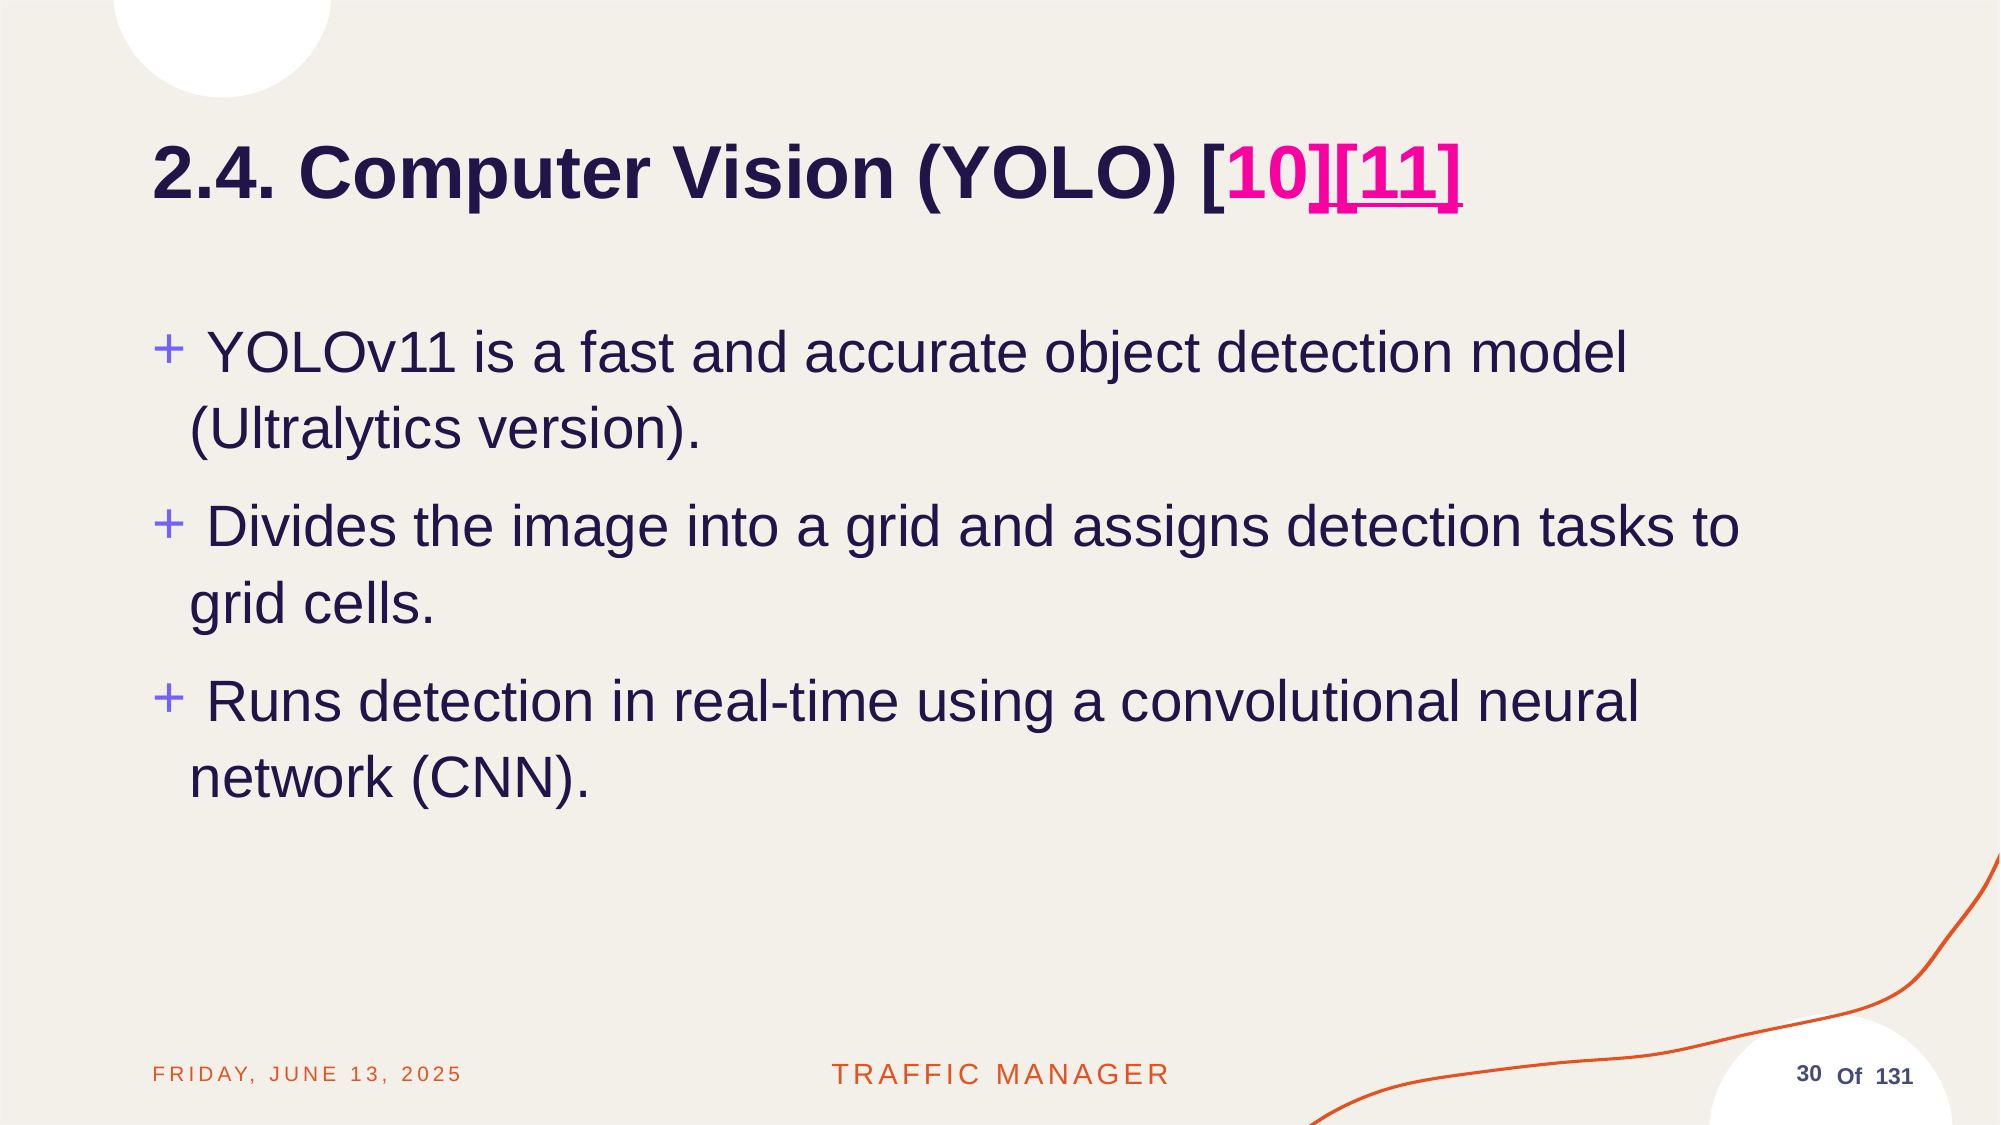

# 2.4. Computer Vision (YOLO) [10][11]
 YOLOv11 is a fast and accurate object detection model (Ultralytics version).
 Divides the image into a grid and assigns detection tasks to   grid cells.
 Runs detection in real-time using a convolutional neural network (CNN).

Friday, June 13, 2025
Traffic MANAGER
30